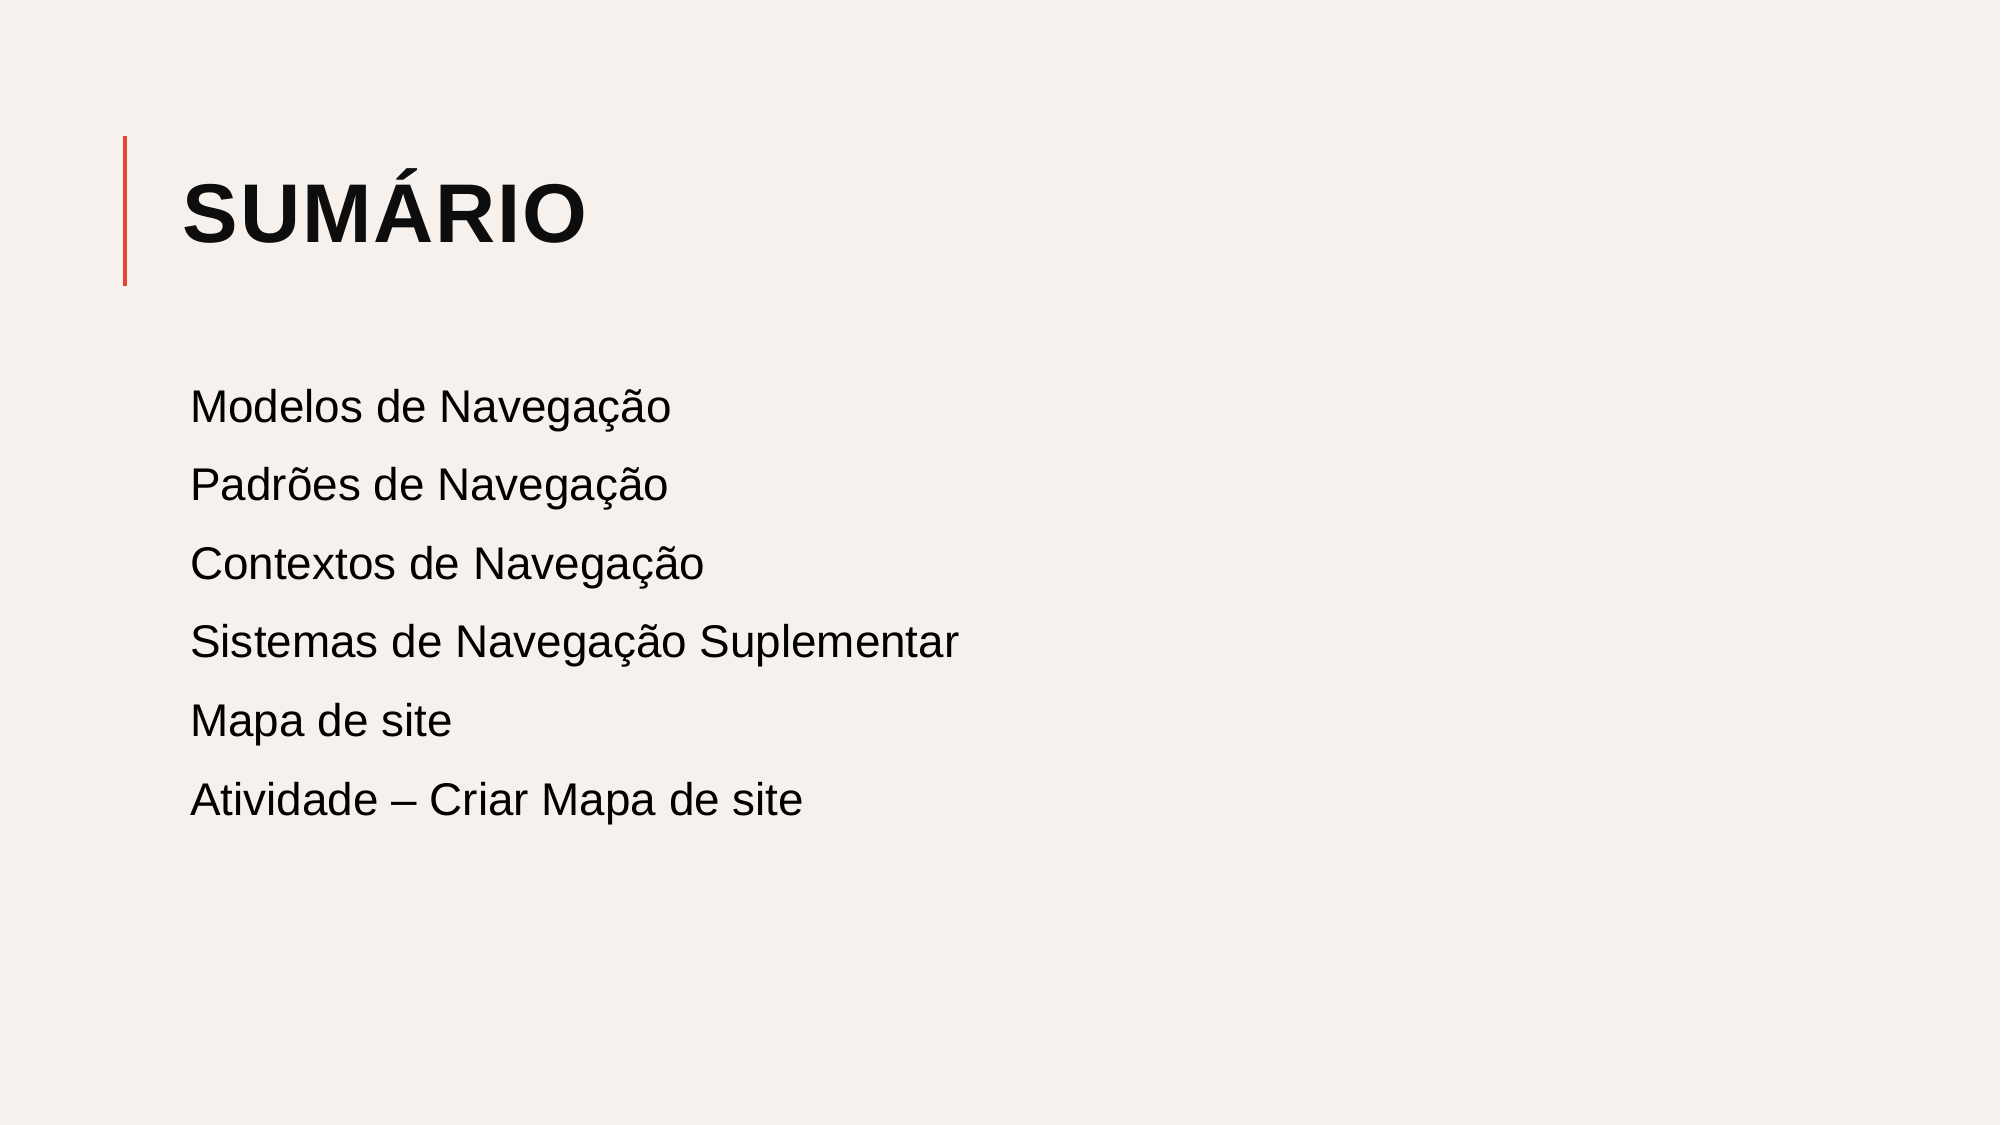

# Sumário
Modelos de Navegação
Padrões de Navegação
Contextos de Navegação
Sistemas de Navegação Suplementar
Mapa de site
Atividade – Criar Mapa de site